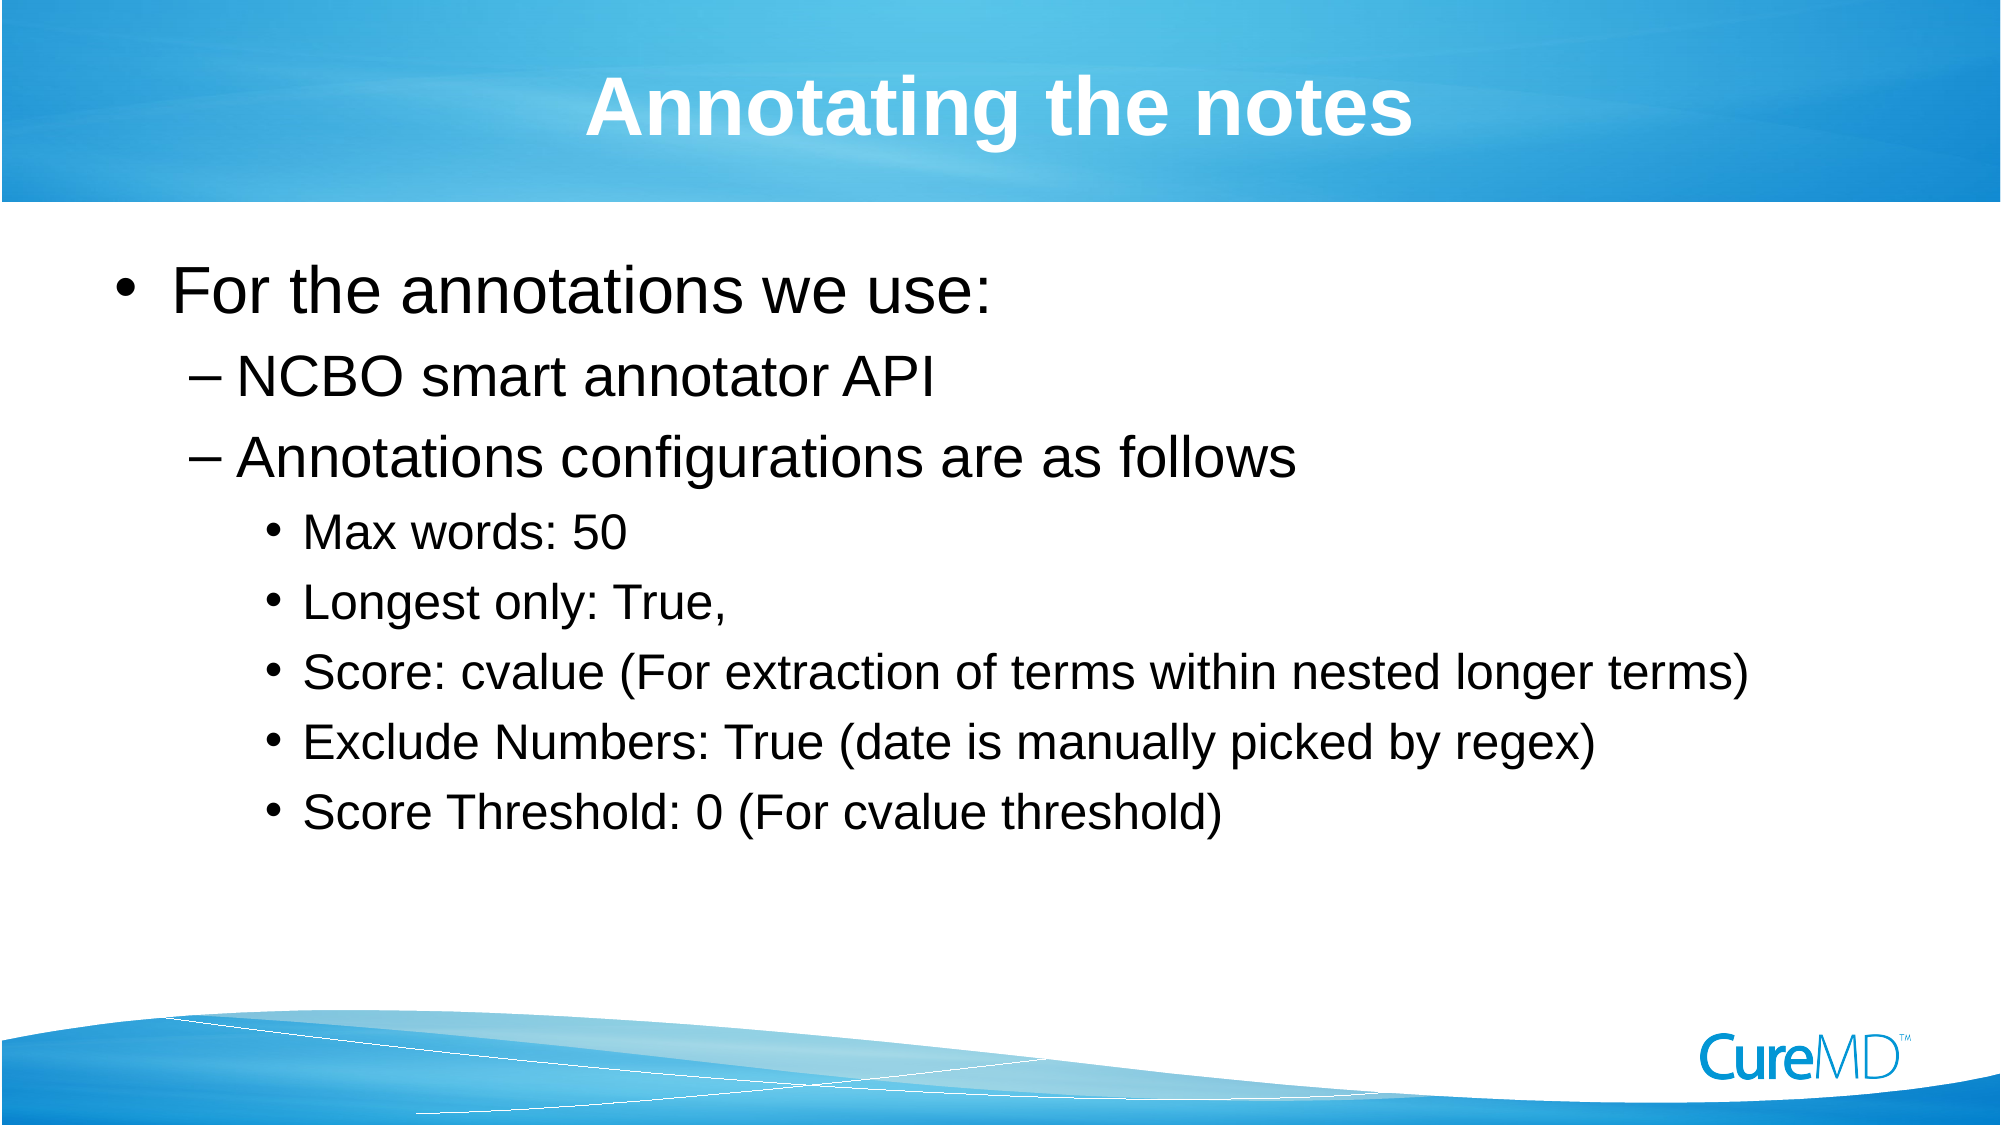

# Annotating the notes
For the annotations we use:
NCBO smart annotator API
Annotations configurations are as follows
Max words: 50
Longest only: True,
Score: cvalue (For extraction of terms within nested longer terms)
Exclude Numbers: True (date is manually picked by regex)
Score Threshold: 0 (For cvalue threshold)